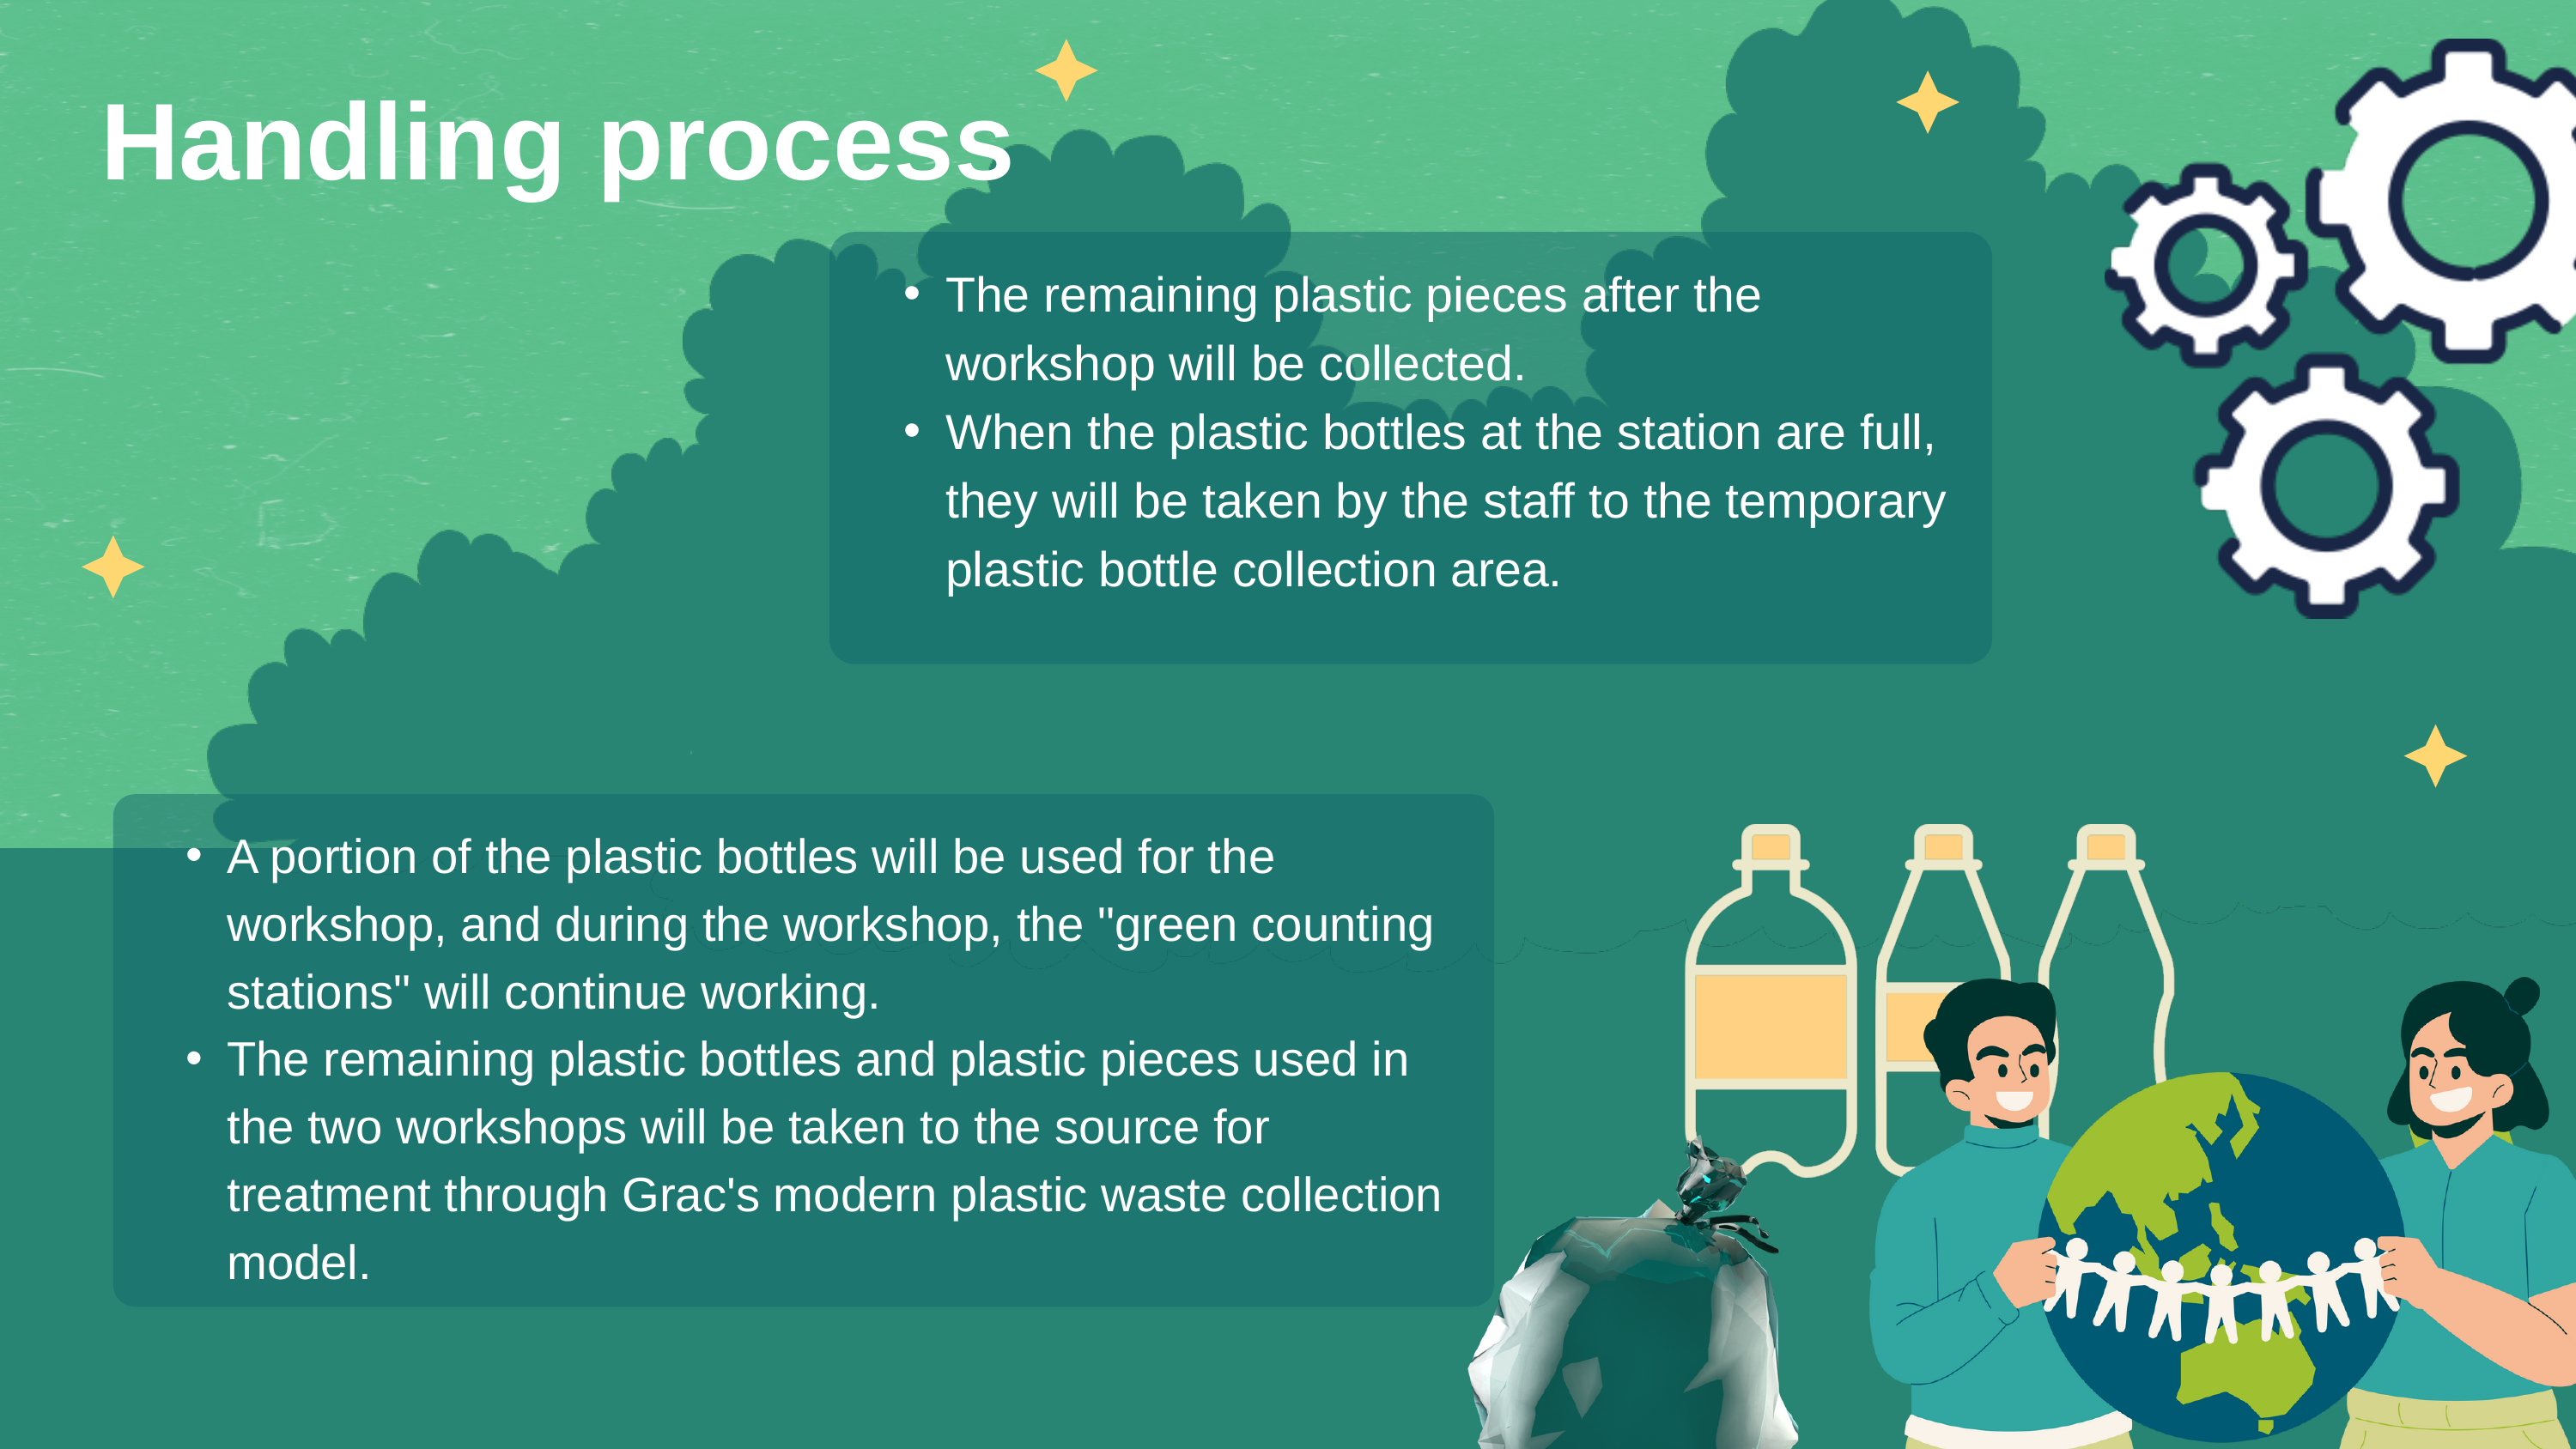

Handling process

The remaining plastic pieces after the workshop will be collected.
When the plastic bottles at the station are full, they will be taken by the staff to the temporary plastic bottle collection area.

A portion of the plastic bottles will be used for the workshop, and during the workshop, the "green counting stations" will continue working.
The remaining plastic bottles and plastic pieces used in the two workshops will be taken to the source for treatment through Grac's modern plastic waste collection model.